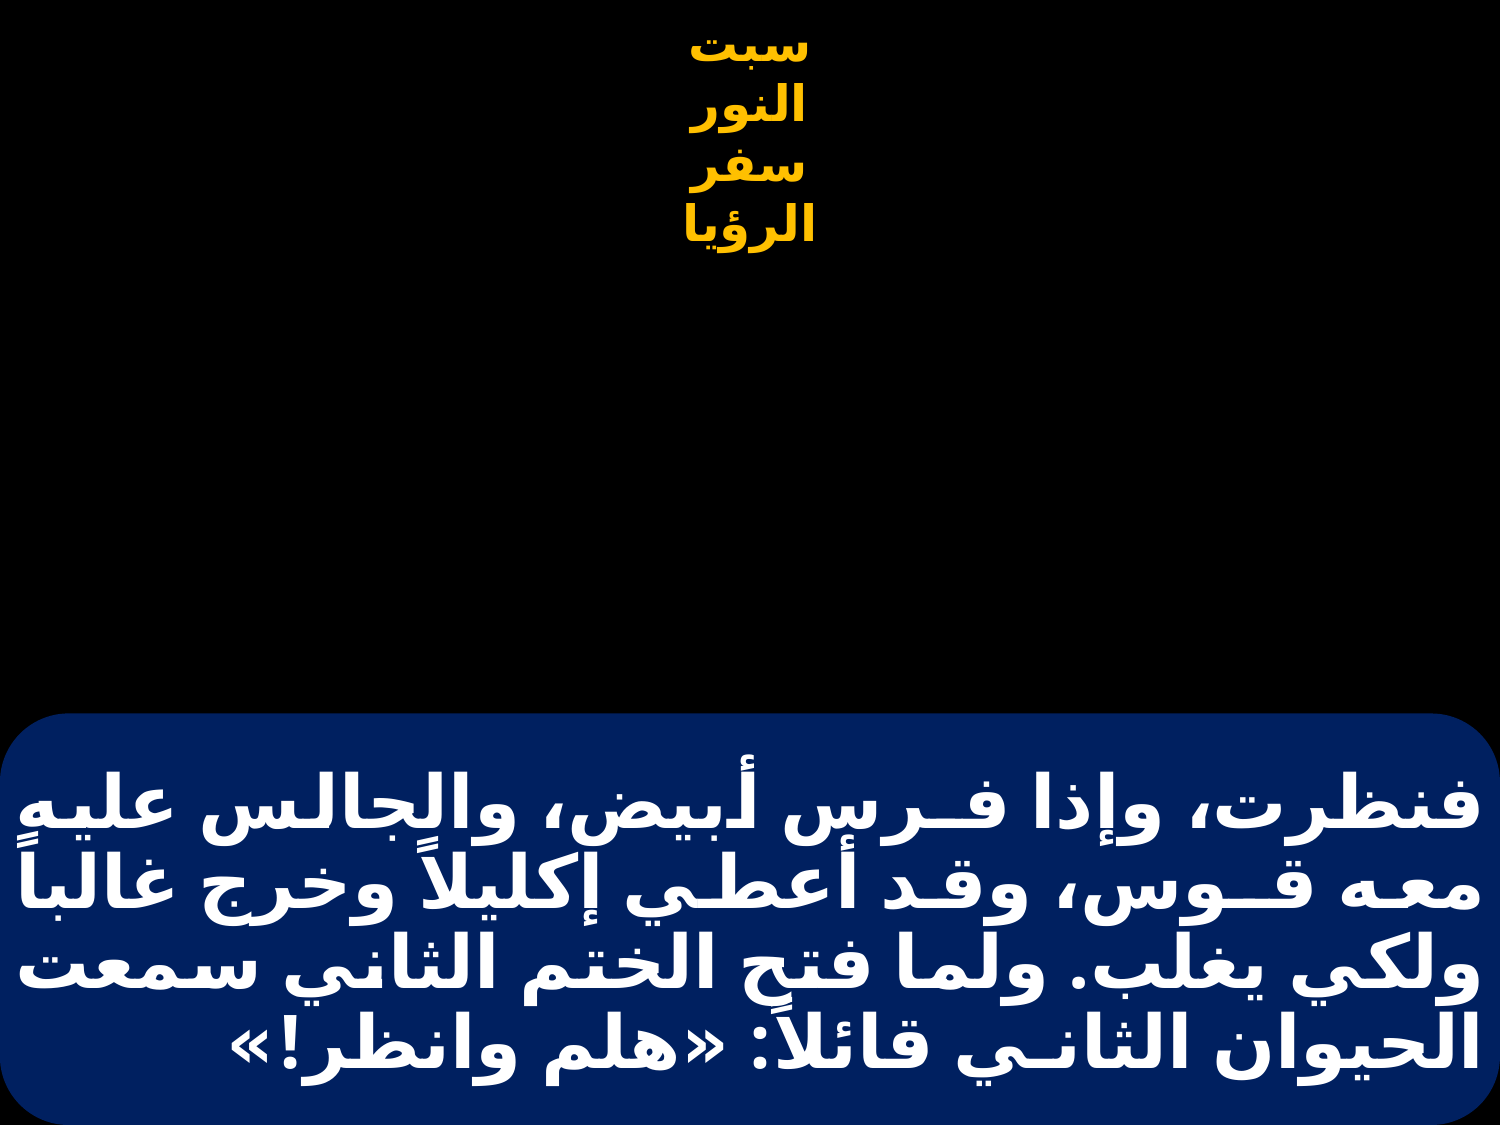

# فنظرت، وإذا فـرس أبيض، والجالس عليه معه قـوس، وقد أعطي إكليلاً وخرج غالباً ولكي يغلب. ولما فتح الختم الثاني سمعت الحيوان الثانـي قائلاً: «هلم وانظر!»